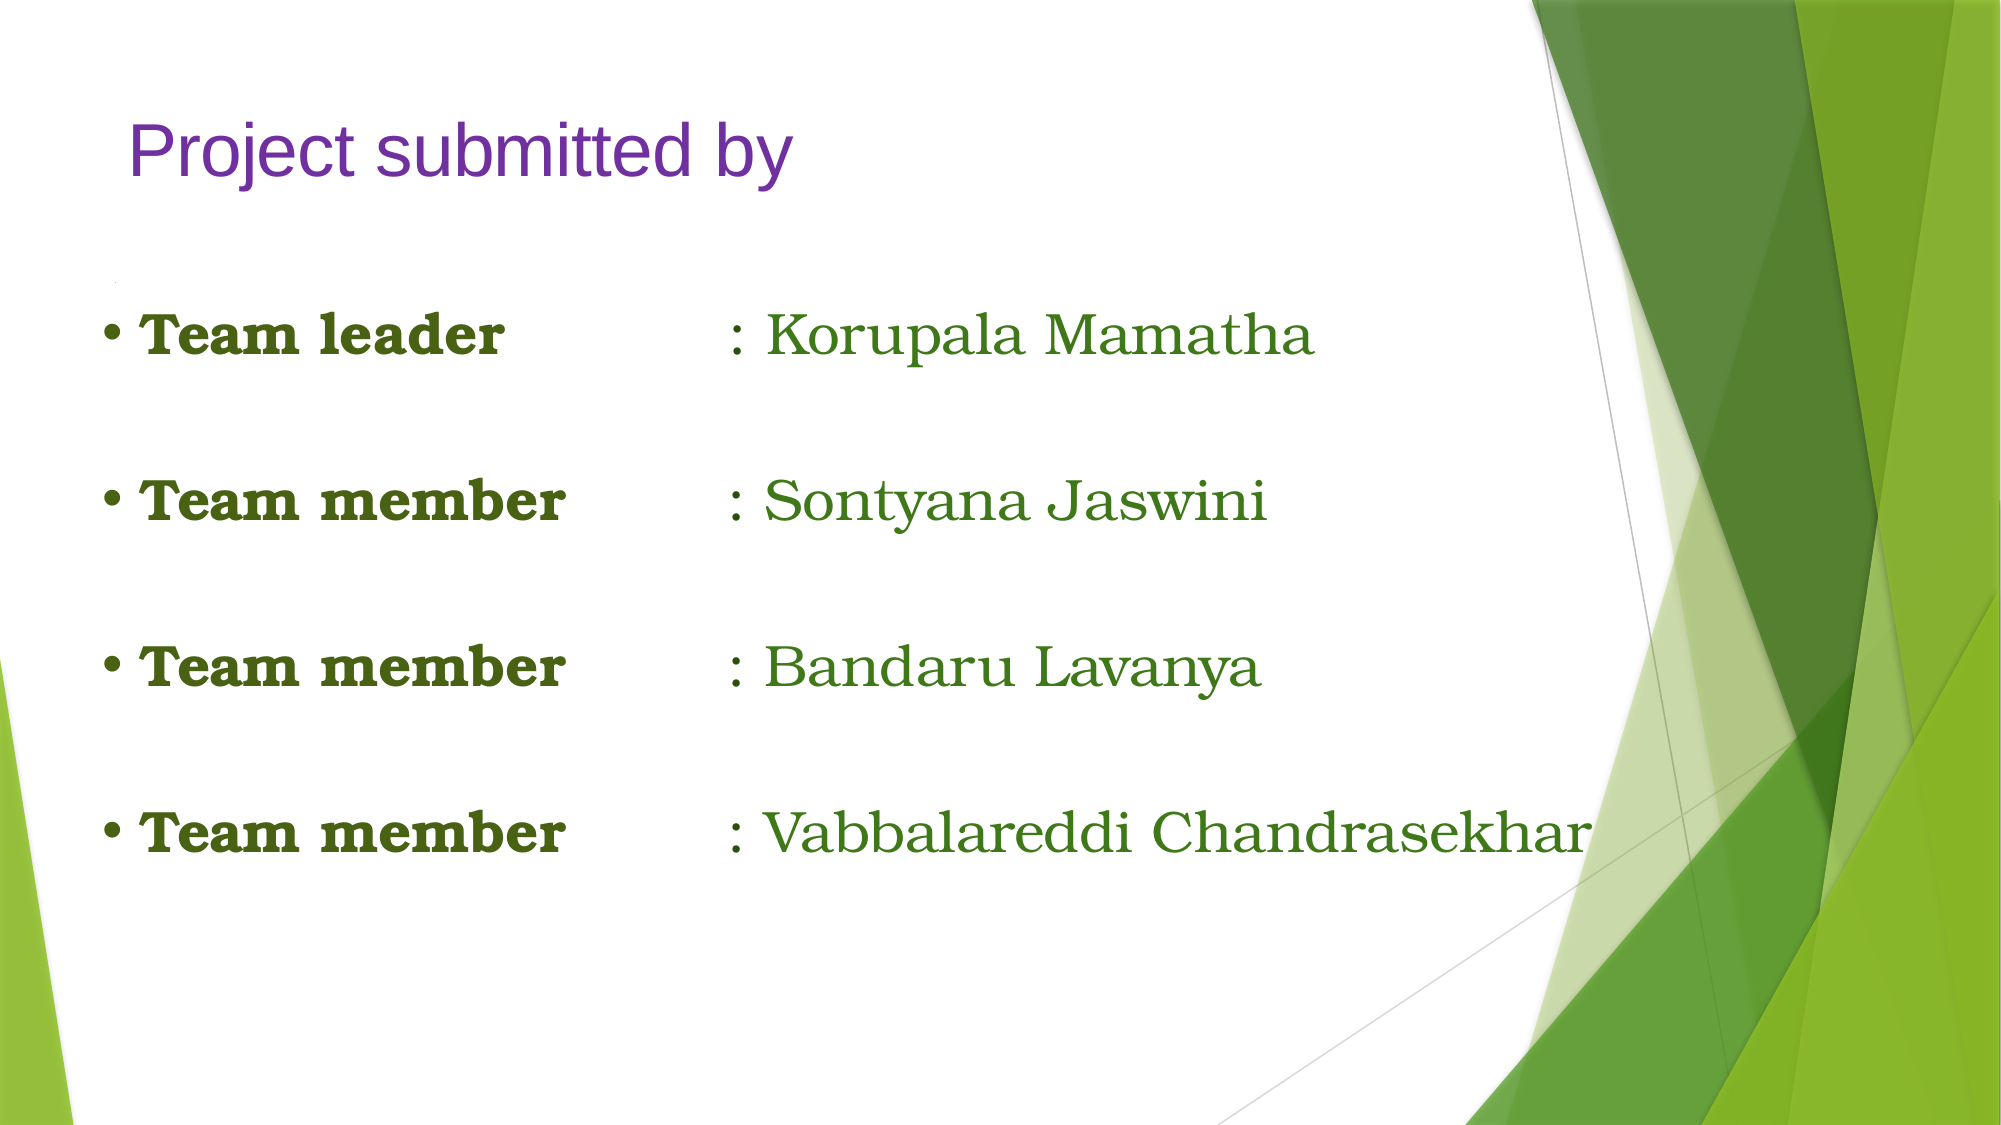

# .
Project submitted by
.
Team leader	: Korupala Mamatha

Team member	: Sontyana Jaswini

Team member	: Bandaru Lavanya

Team member	: Vabbalareddi Chandrasekhar